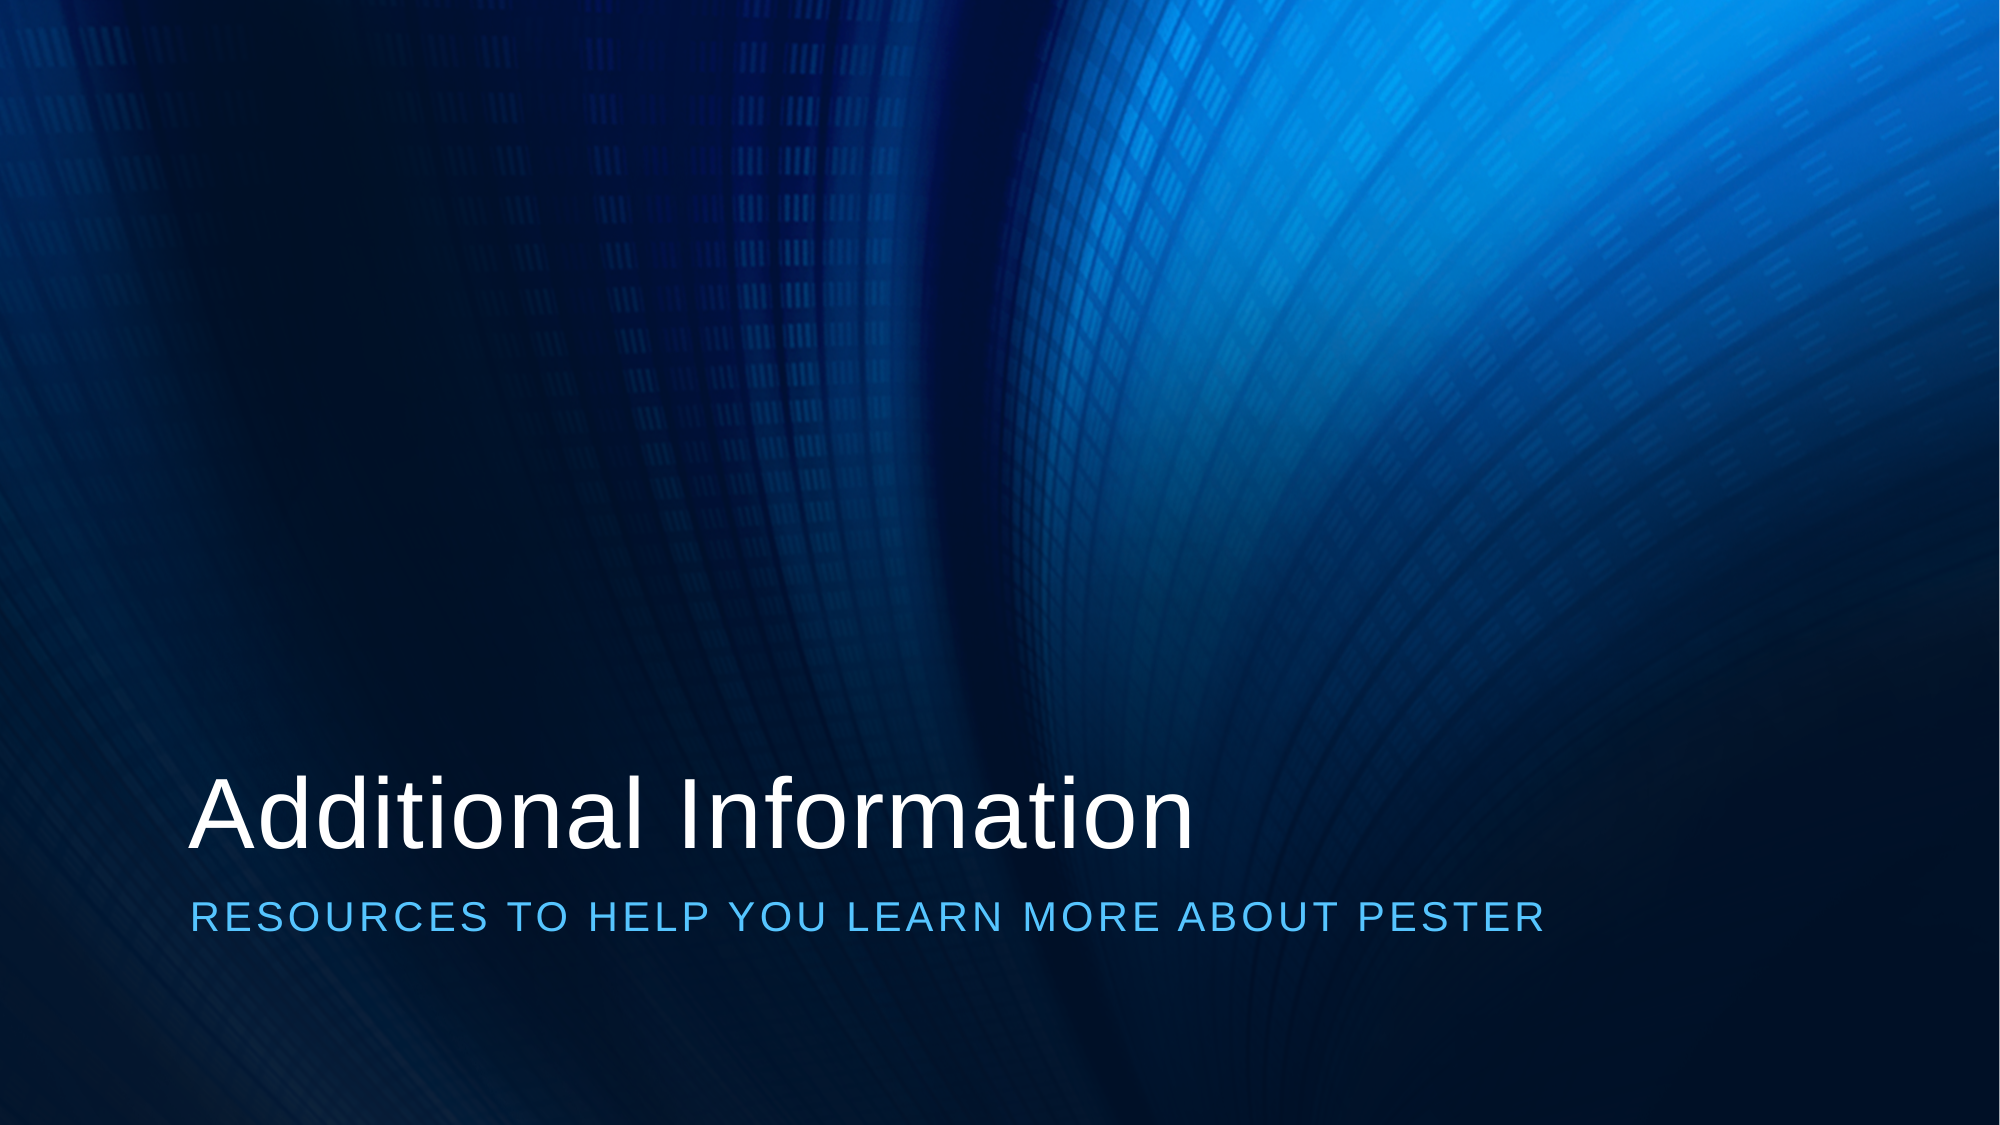

# Additional Information
Resources To help you learn more about PESTER